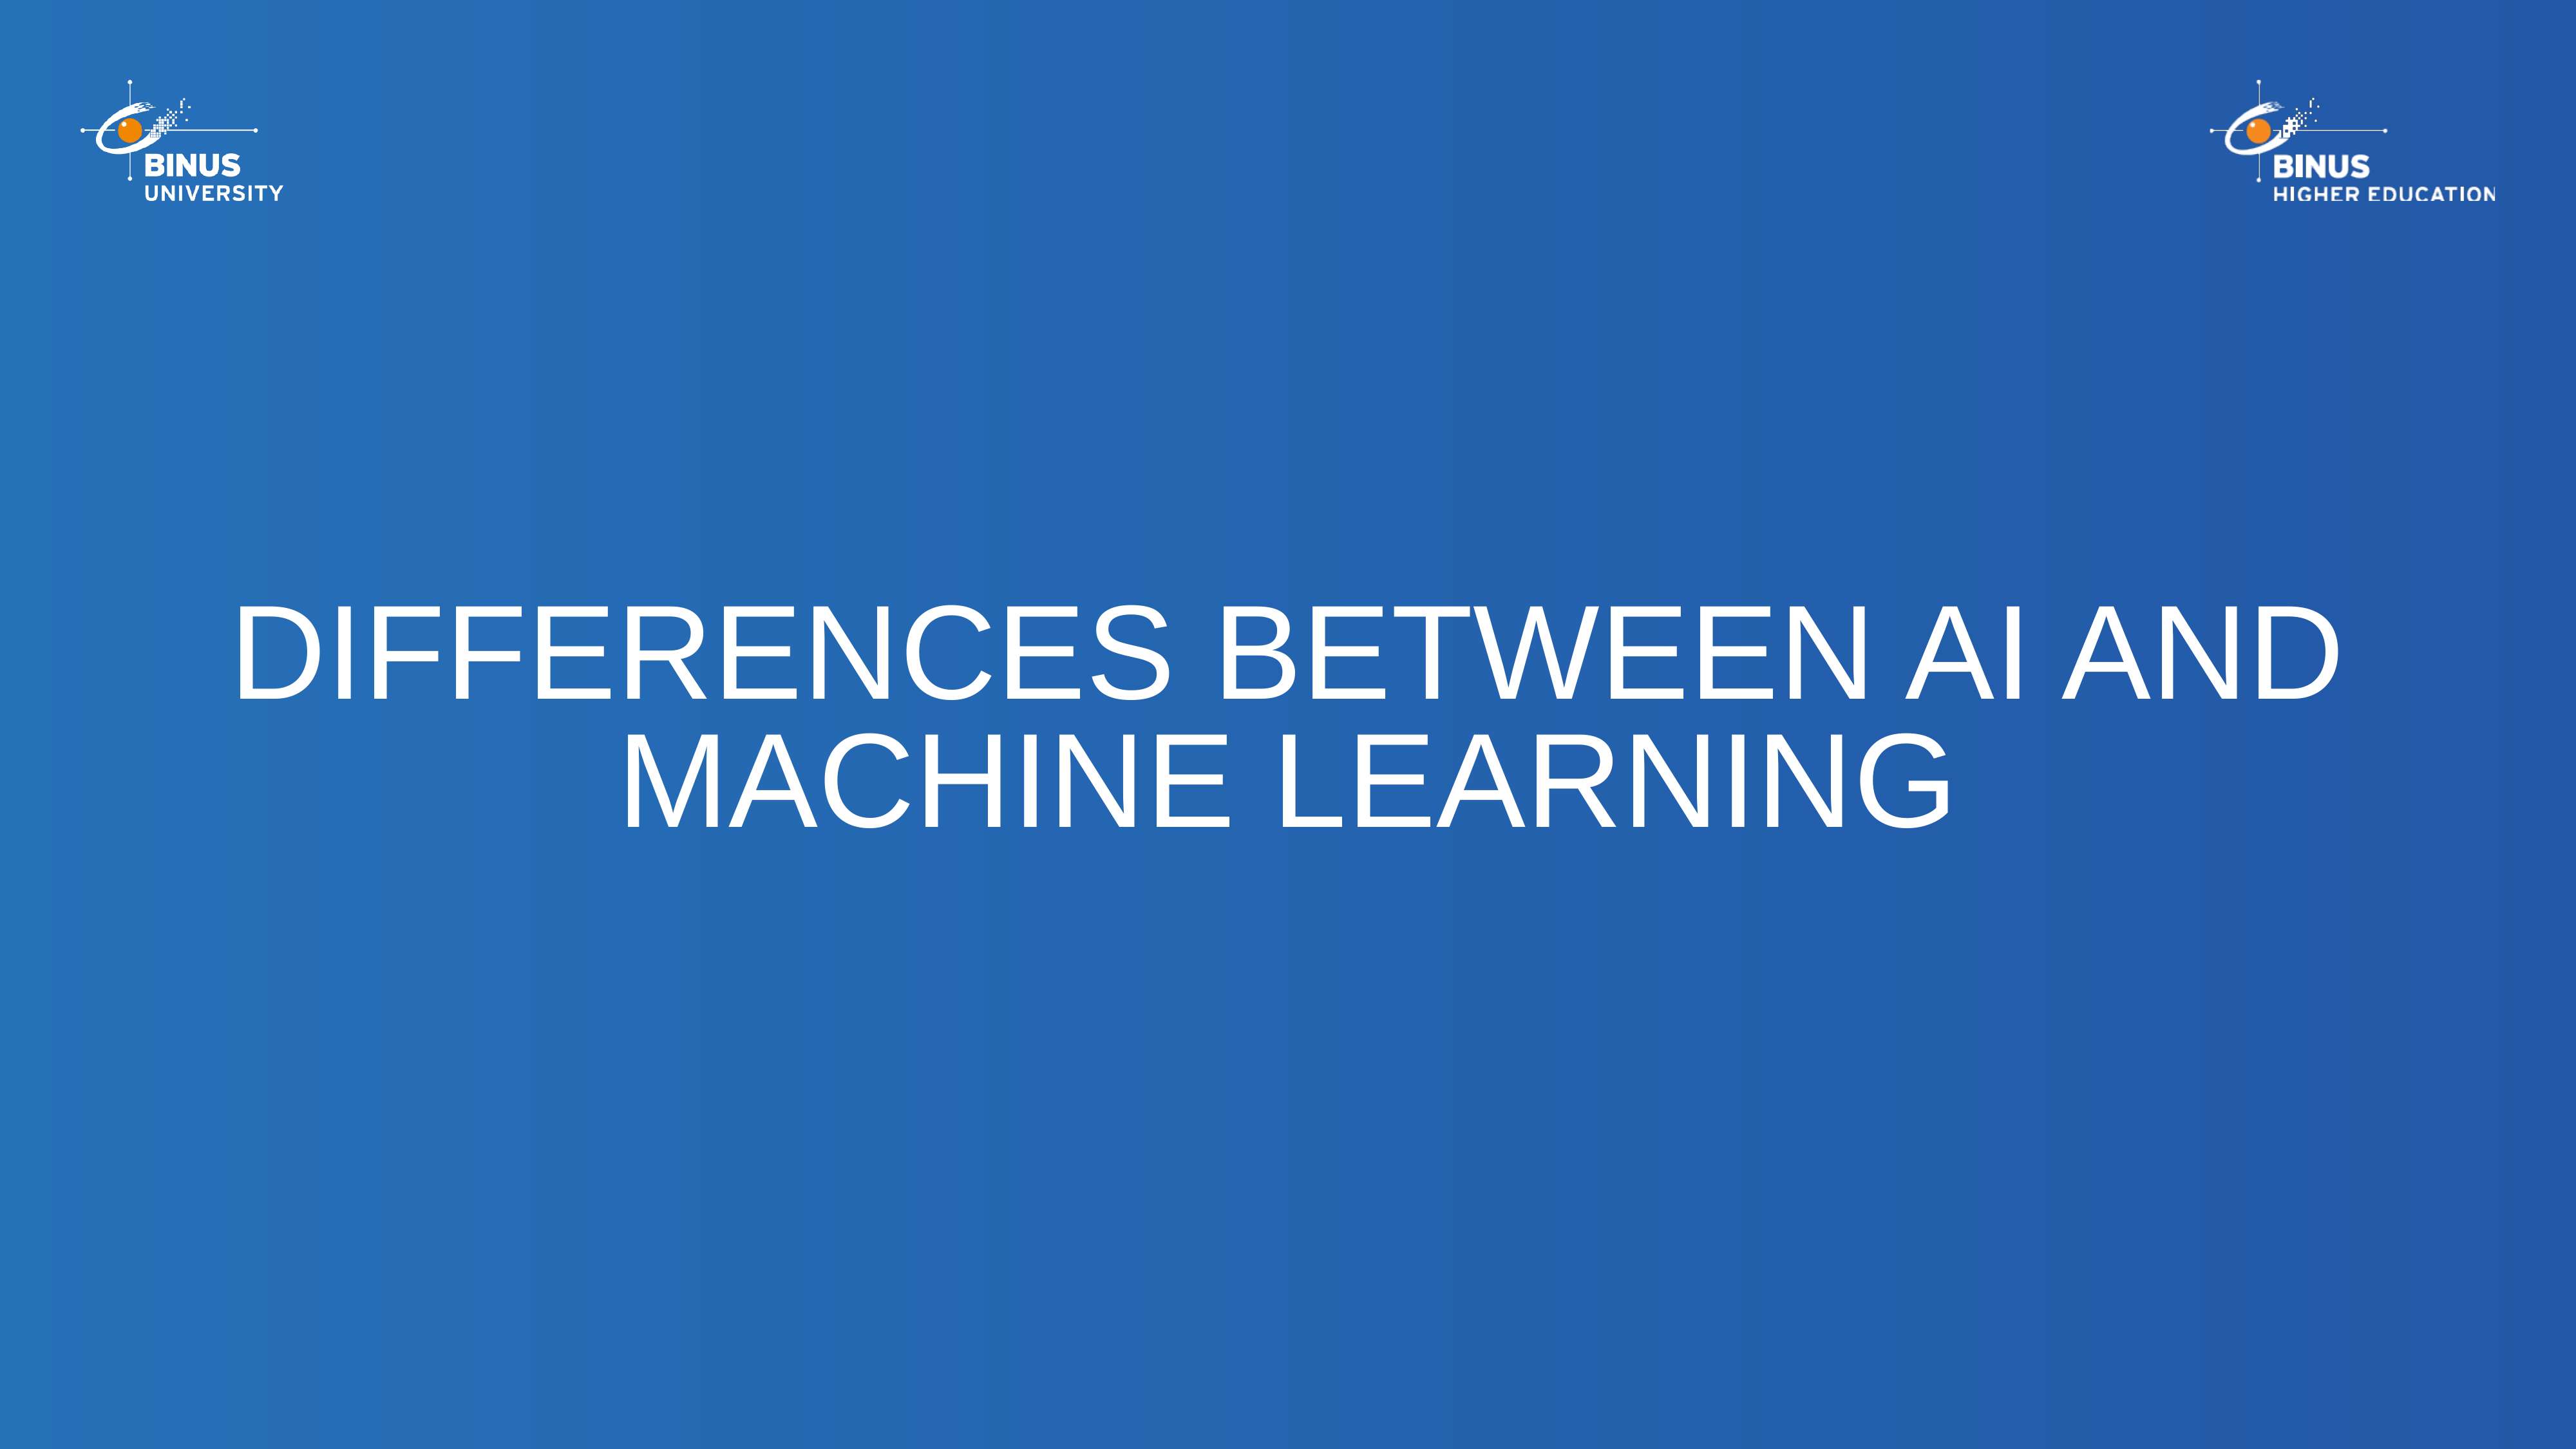

# Differences Between AI and Machine Learning